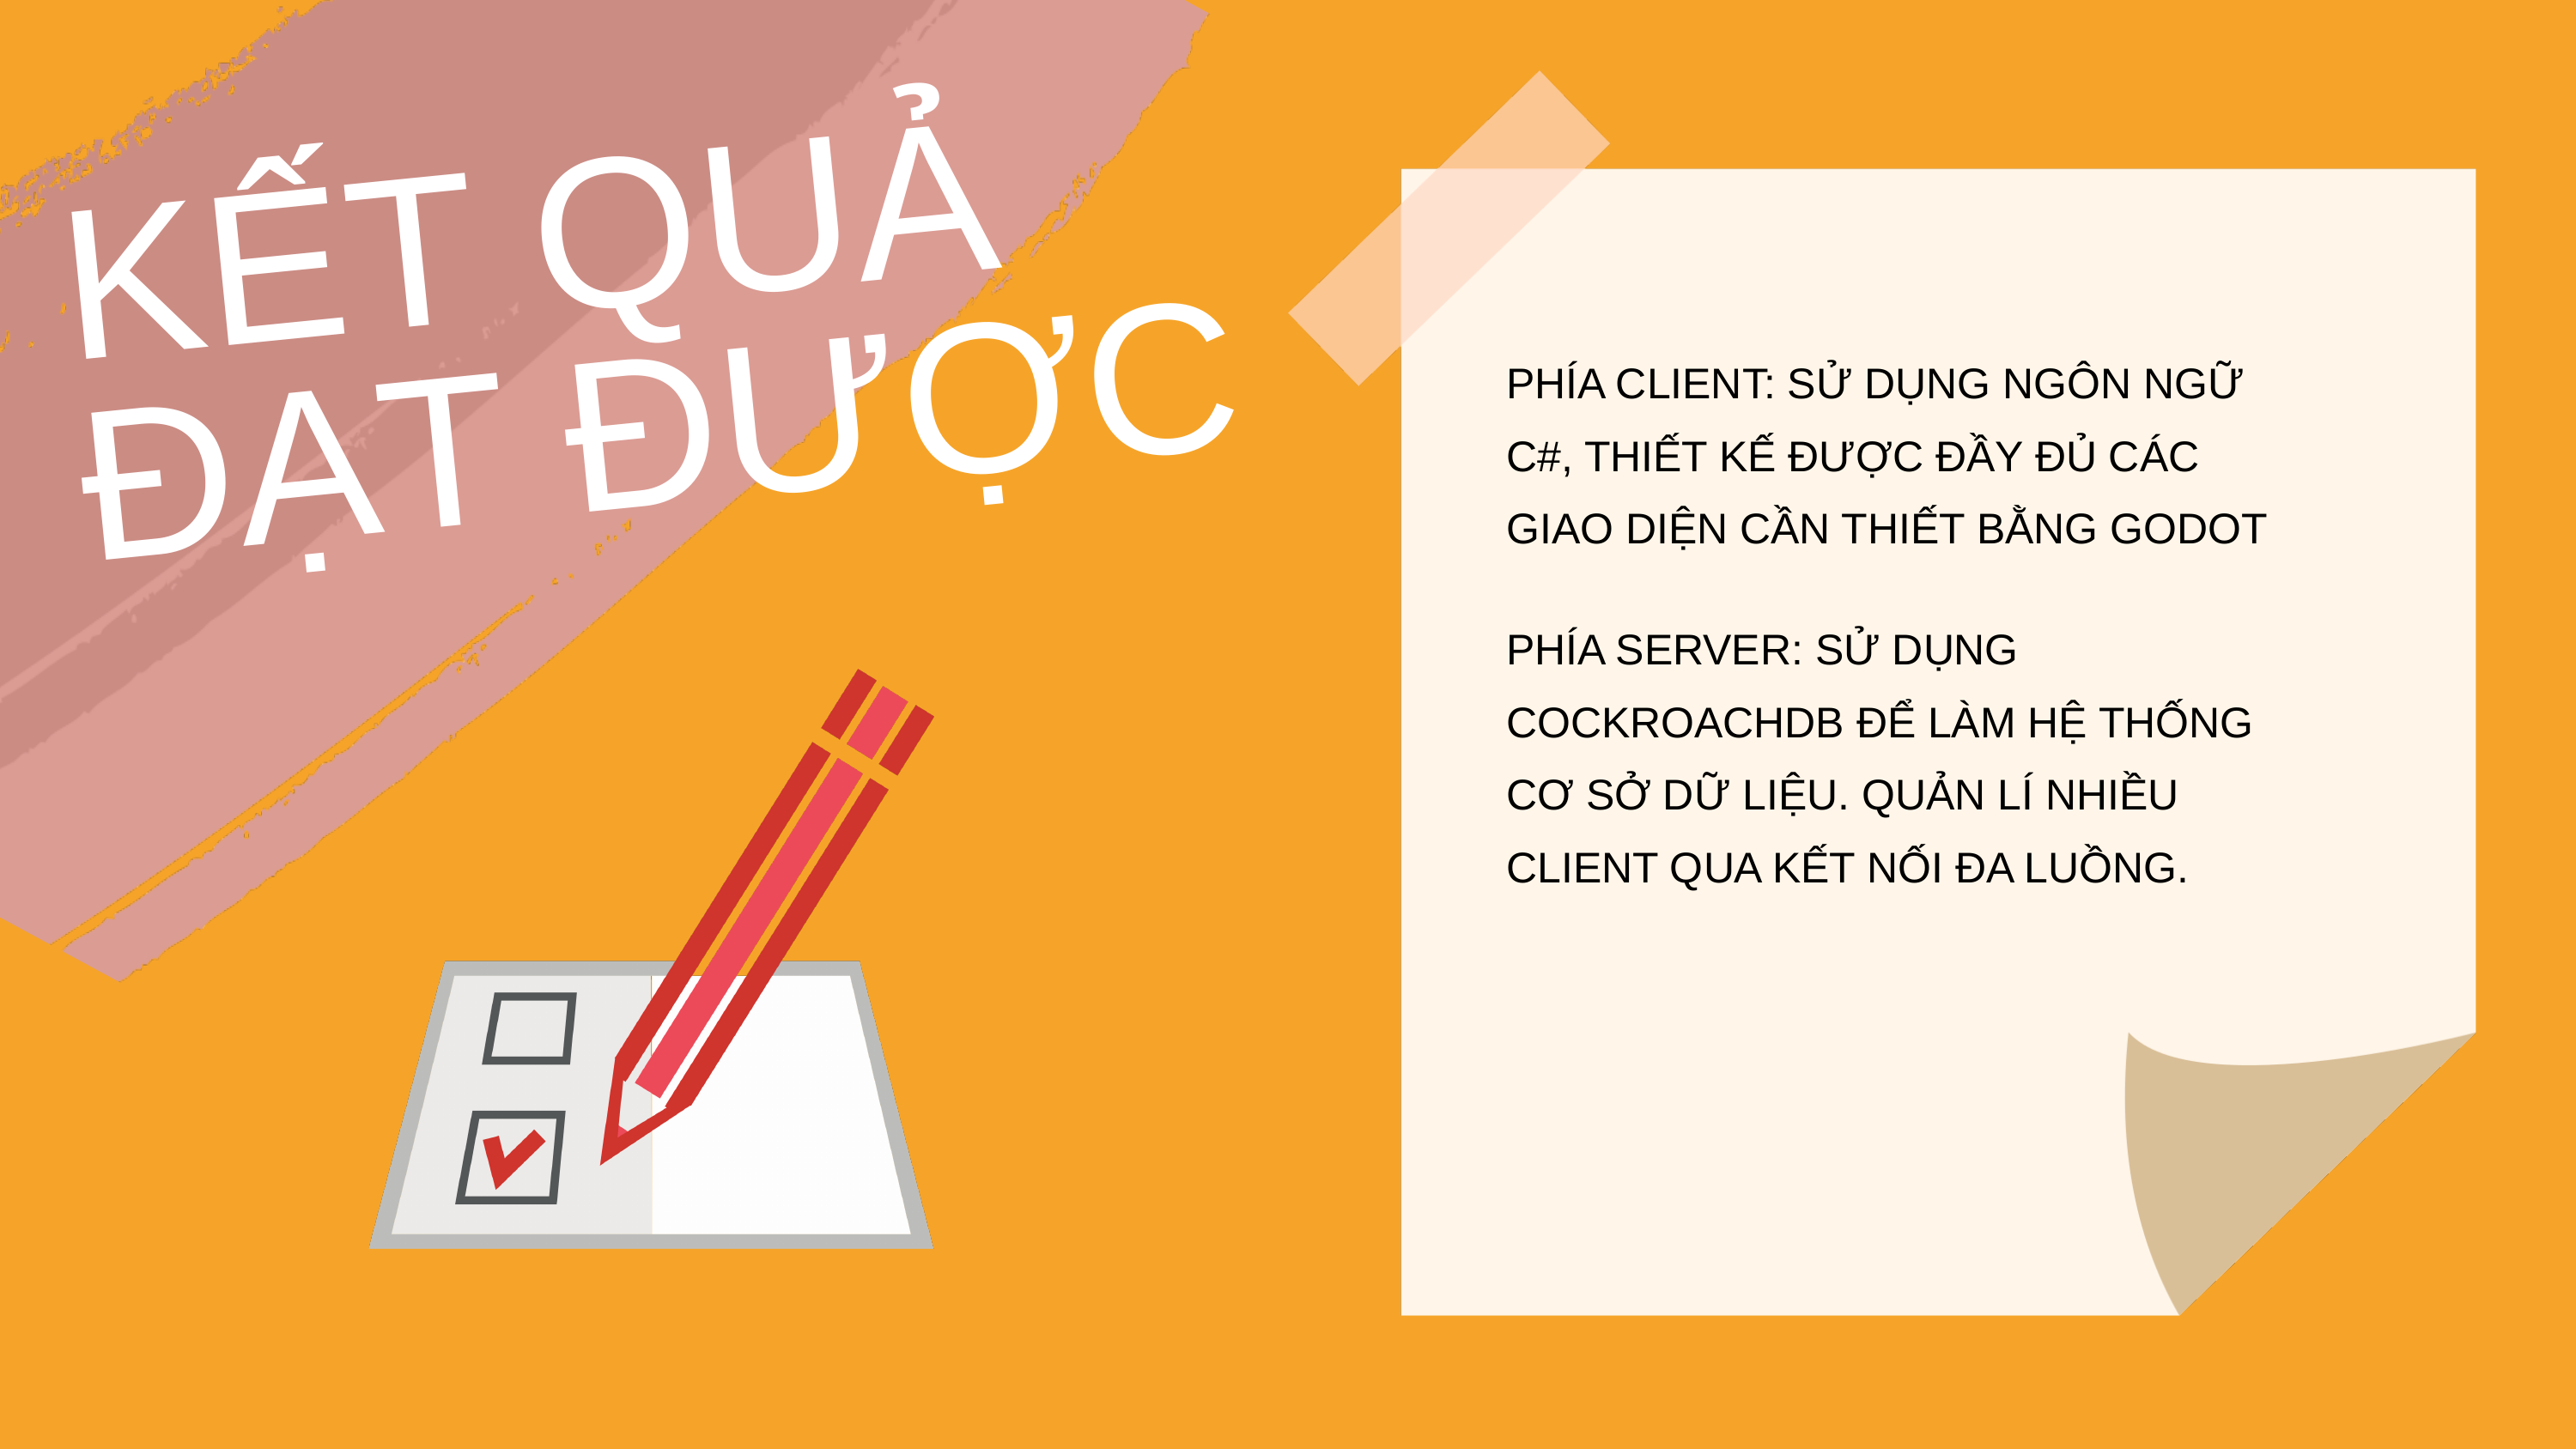

KẾT QUẢ ĐẠT ĐƯỢC
PHÍA CLIENT: SỬ DỤNG NGÔN NGỮ C#, THIẾT KẾ ĐƯỢC ĐẦY ĐỦ CÁC GIAO DIỆN CẦN THIẾT BẰNG GODOT
PHÍA SERVER: SỬ DỤNG COCKROACHDB ĐỂ LÀM HỆ THỐNG CƠ SỞ DỮ LIỆU. QUẢN LÍ NHIỀU CLIENT QUA KẾT NỐI ĐA LUỒNG.